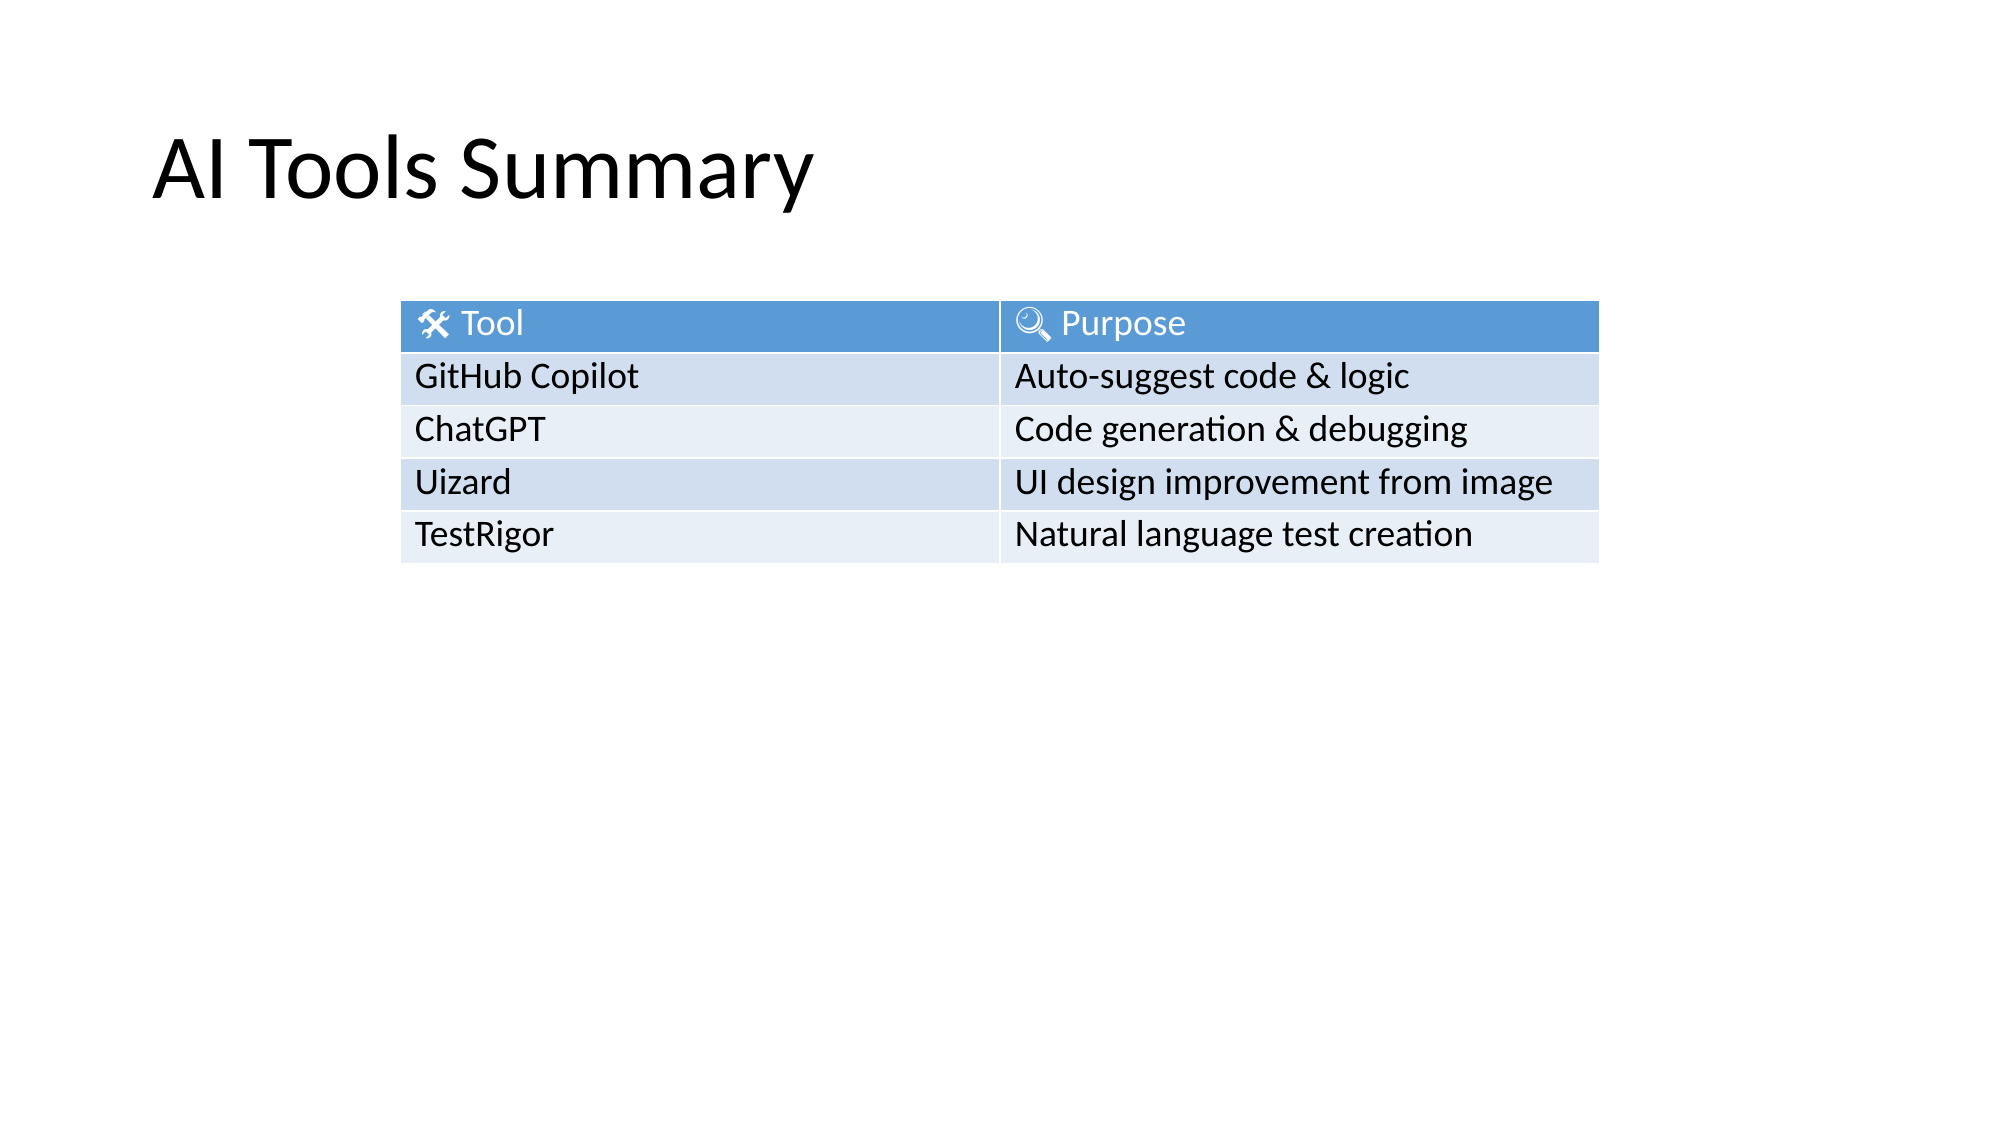

# AI Tools Summary
| 🛠 Tool | 🔍 Purpose |
| --- | --- |
| GitHub Copilot | Auto-suggest code & logic |
| ChatGPT | Code generation & debugging |
| Uizard | UI design improvement from image |
| TestRigor | Natural language test creation |